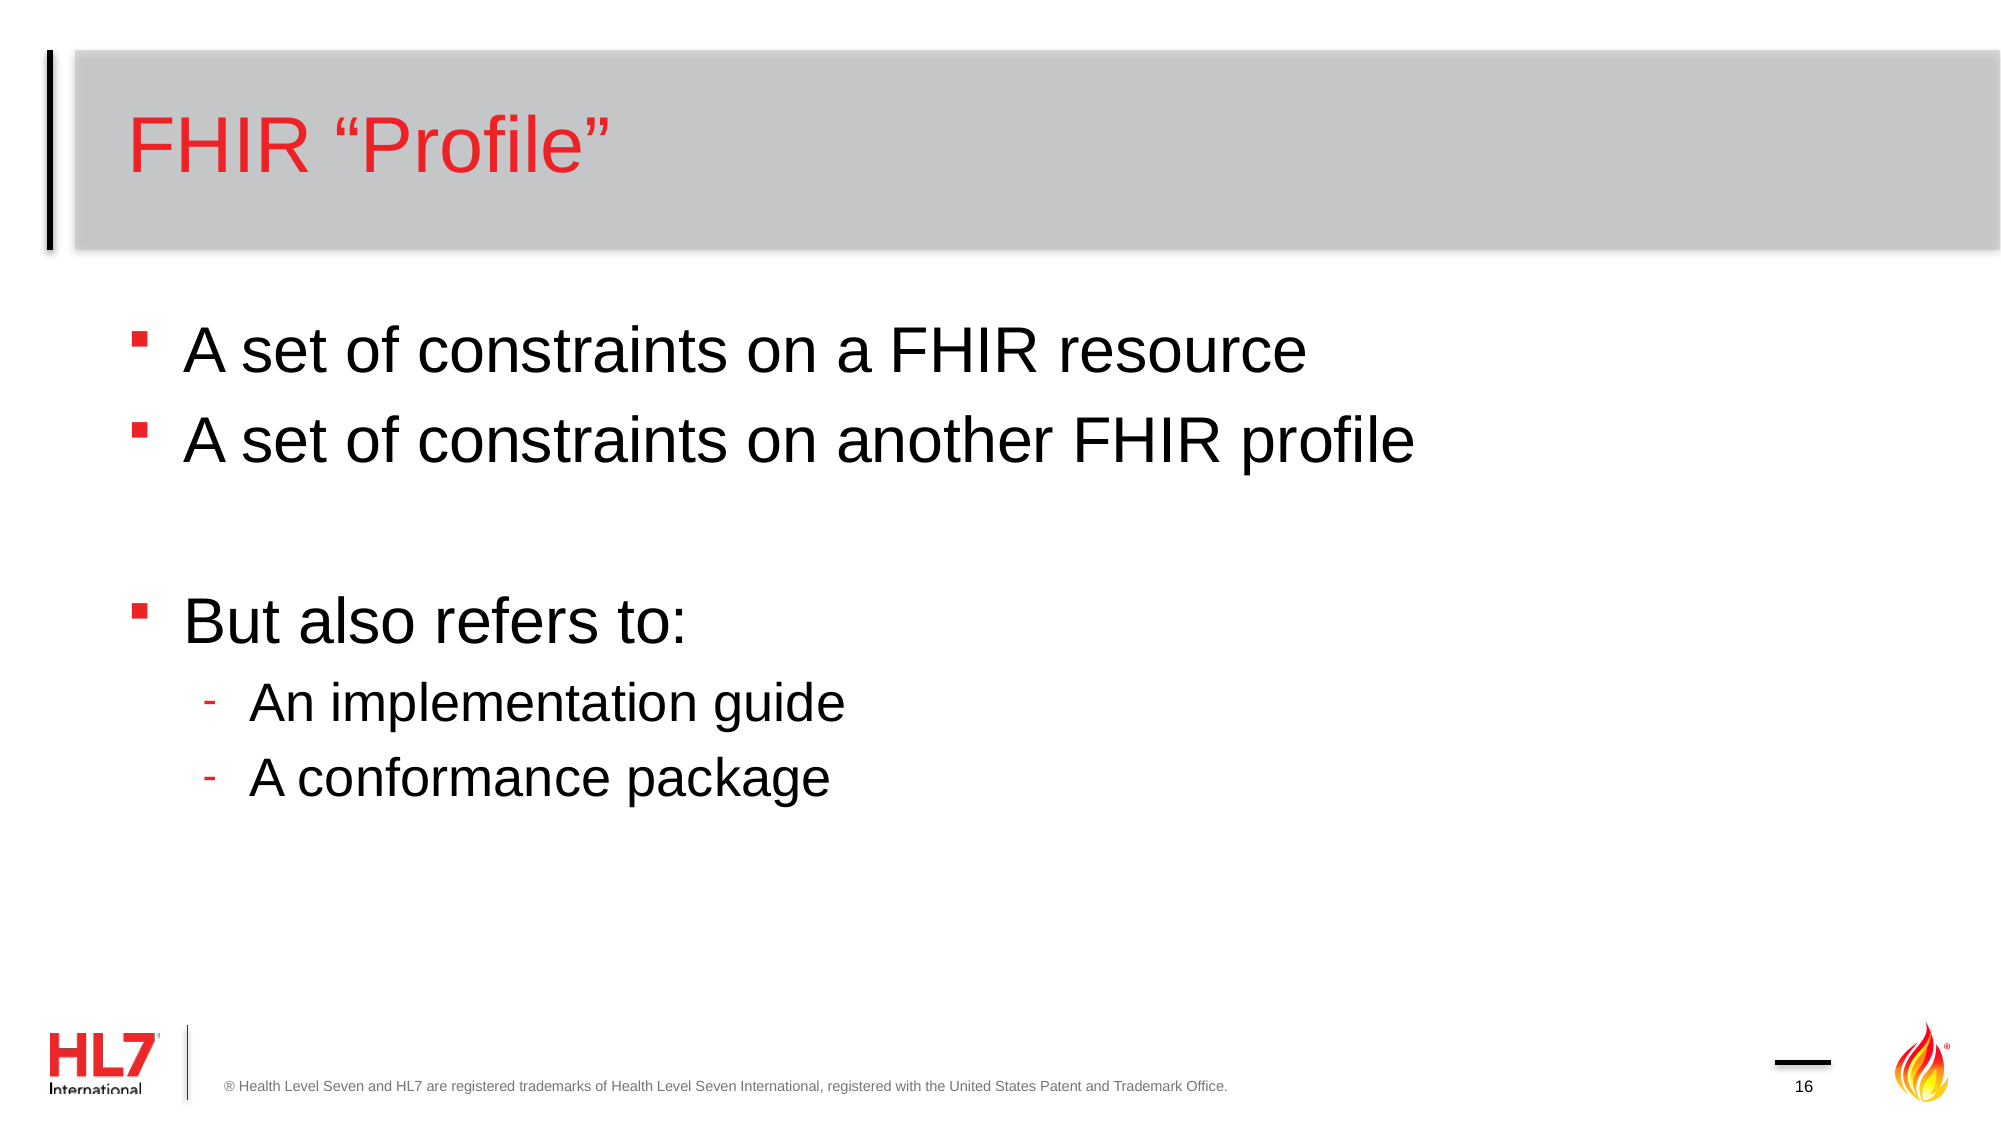

# FHIR “Profile”
A set of constraints on a FHIR resource
A set of constraints on another FHIR profile

But also refers to:
An implementation guide
A conformance package

® Health Level Seven and HL7 are registered trademarks of Health Level Seven International, registered with the United States Patent and Trademark Office.
16